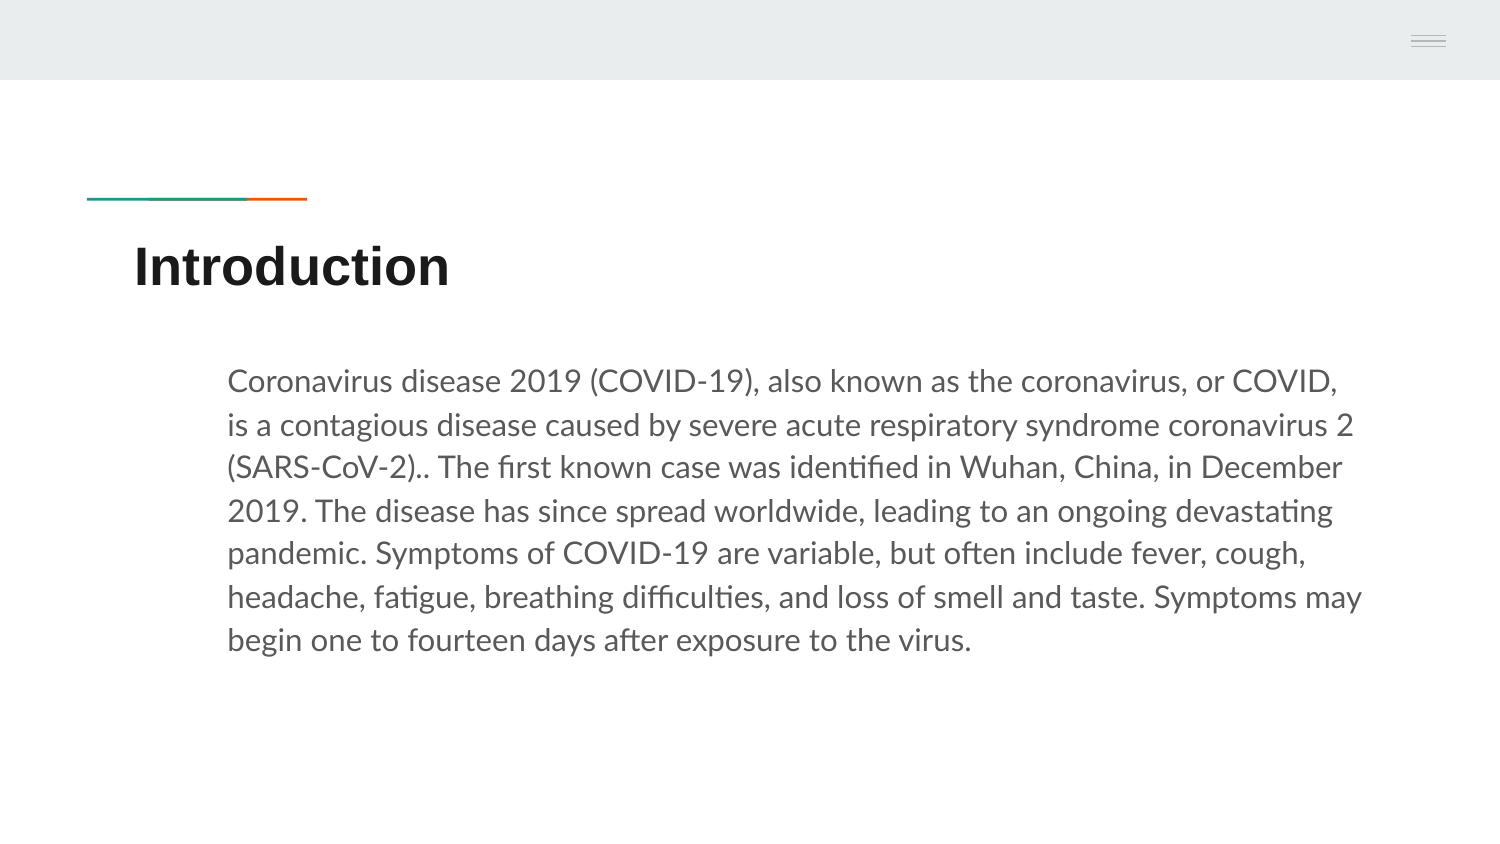

# Introduction
Coronavirus disease 2019 (COVID-19), also known as the coronavirus, or COVID, is a contagious disease caused by severe acute respiratory syndrome coronavirus 2 (SARS-CoV-2).. The first known case was identified in Wuhan, China, in December 2019. The disease has since spread worldwide, leading to an ongoing devastating pandemic. Symptoms of COVID-19 are variable, but often include fever, cough, headache, fatigue, breathing difficulties, and loss of smell and taste. Symptoms may begin one to fourteen days after exposure to the virus.